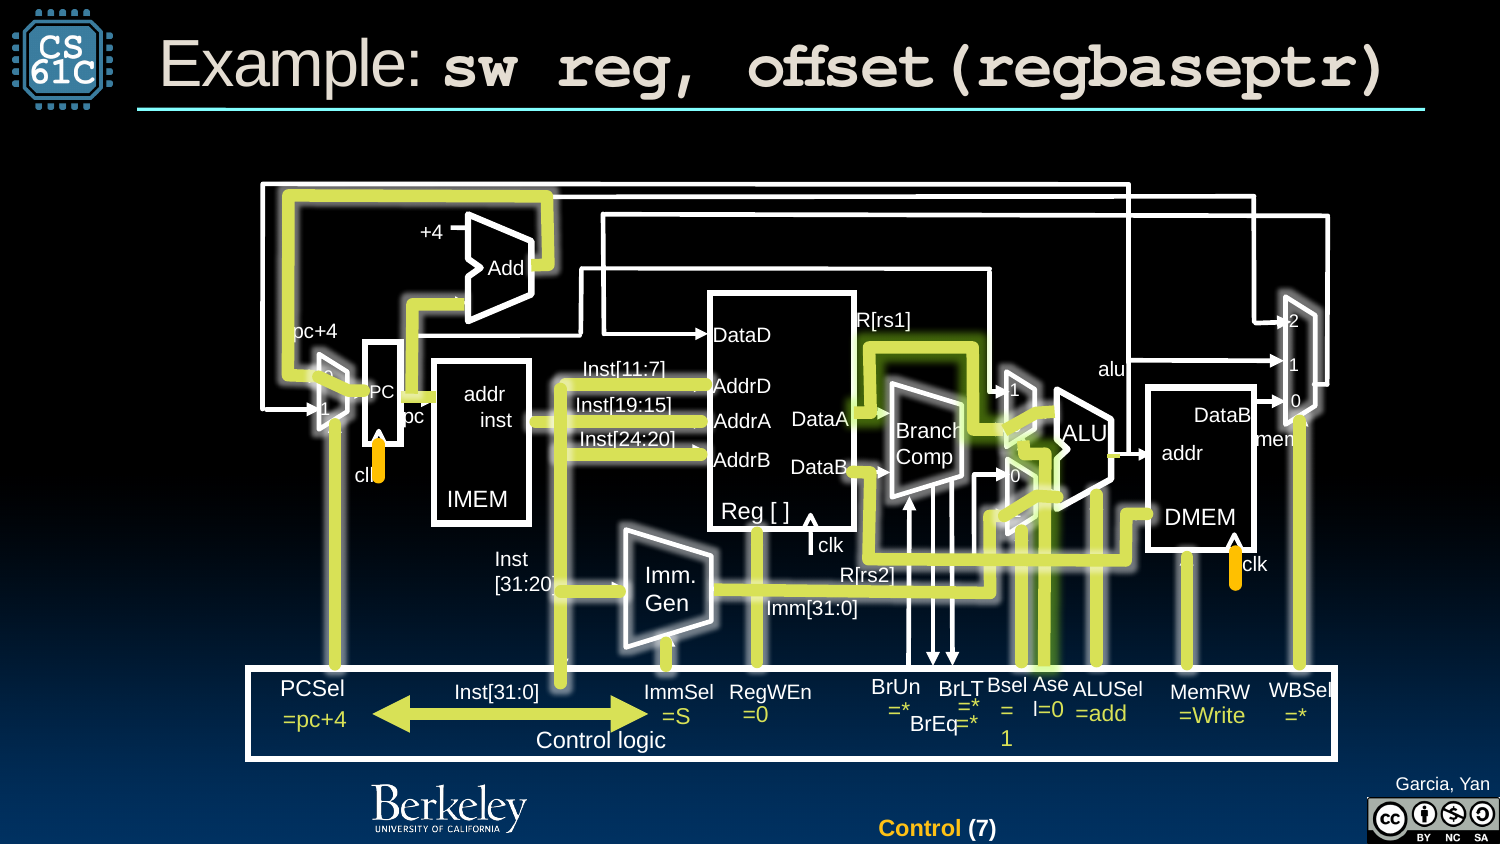

# Example: sw reg, offset(regbaseptr)

+4

Add

R[rs1]

2
pc+4
DataD

alu
Inst[11:7]
1

0

AddrD
PC

addr

1

Branch
Comp

Inst[19:15]
0

ALU

1
DataB
pc

DataA
inst
AddrA

0

mem

Inst[24:20]

addr

AddrB

DataB

clk
0

1

IMEM

Reg [ ]

DMEM

clk

Imm.
Gen

RegWEn
Control logic

Inst
[31:20]

clk
R[rs2]

Imm[31:0]

Asel
PCSel
Bsel
ALUSel
BrUn
WBSel
BrLT
Inst[31:0]
MemRW
ImmSel
=*
=0
=*
=1
=add
=0
=Write
=S
=*
=pc+4
=*
BrEq